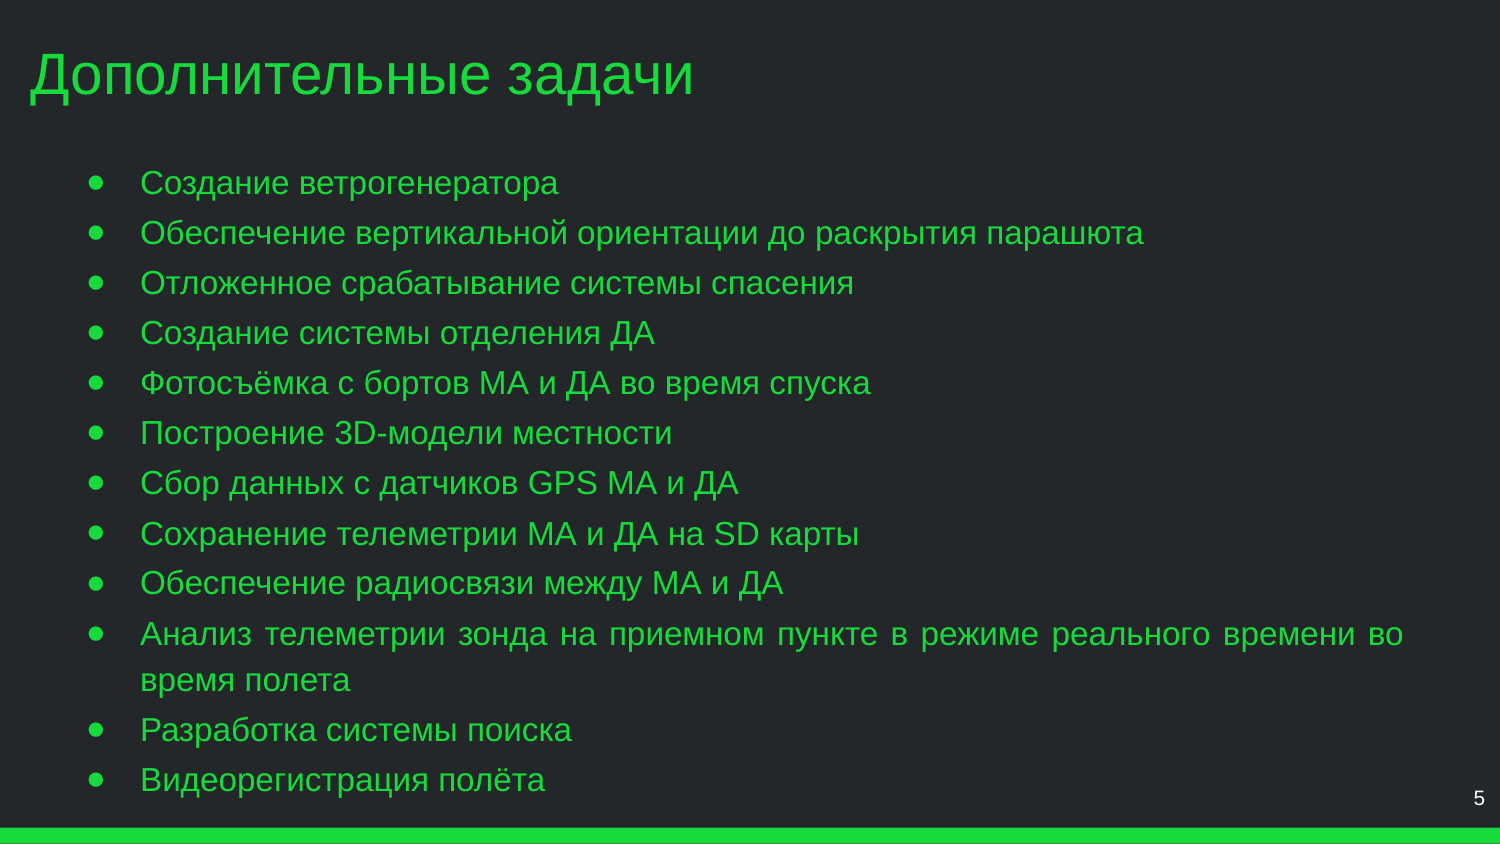

# Дополнительные задачи
Создание ветрогенератора
Обеспечение вертикальной ориентации до раскрытия парашюта
Отложенное срабатывание системы спасения
Создание системы отделения ДА
Фотосъёмка с бортов МА и ДА во время спуска
Построение 3D-модели местности
Сбор данных с датчиков GPS МА и ДА
Сохранение телеметрии МА и ДА на SD карты
Обеспечение радиосвязи между МА и ДА
Анализ телеметрии зонда на приемном пункте в режиме реального времени во время полета
Разработка системы поиска
Видеорегистрация полёта
5